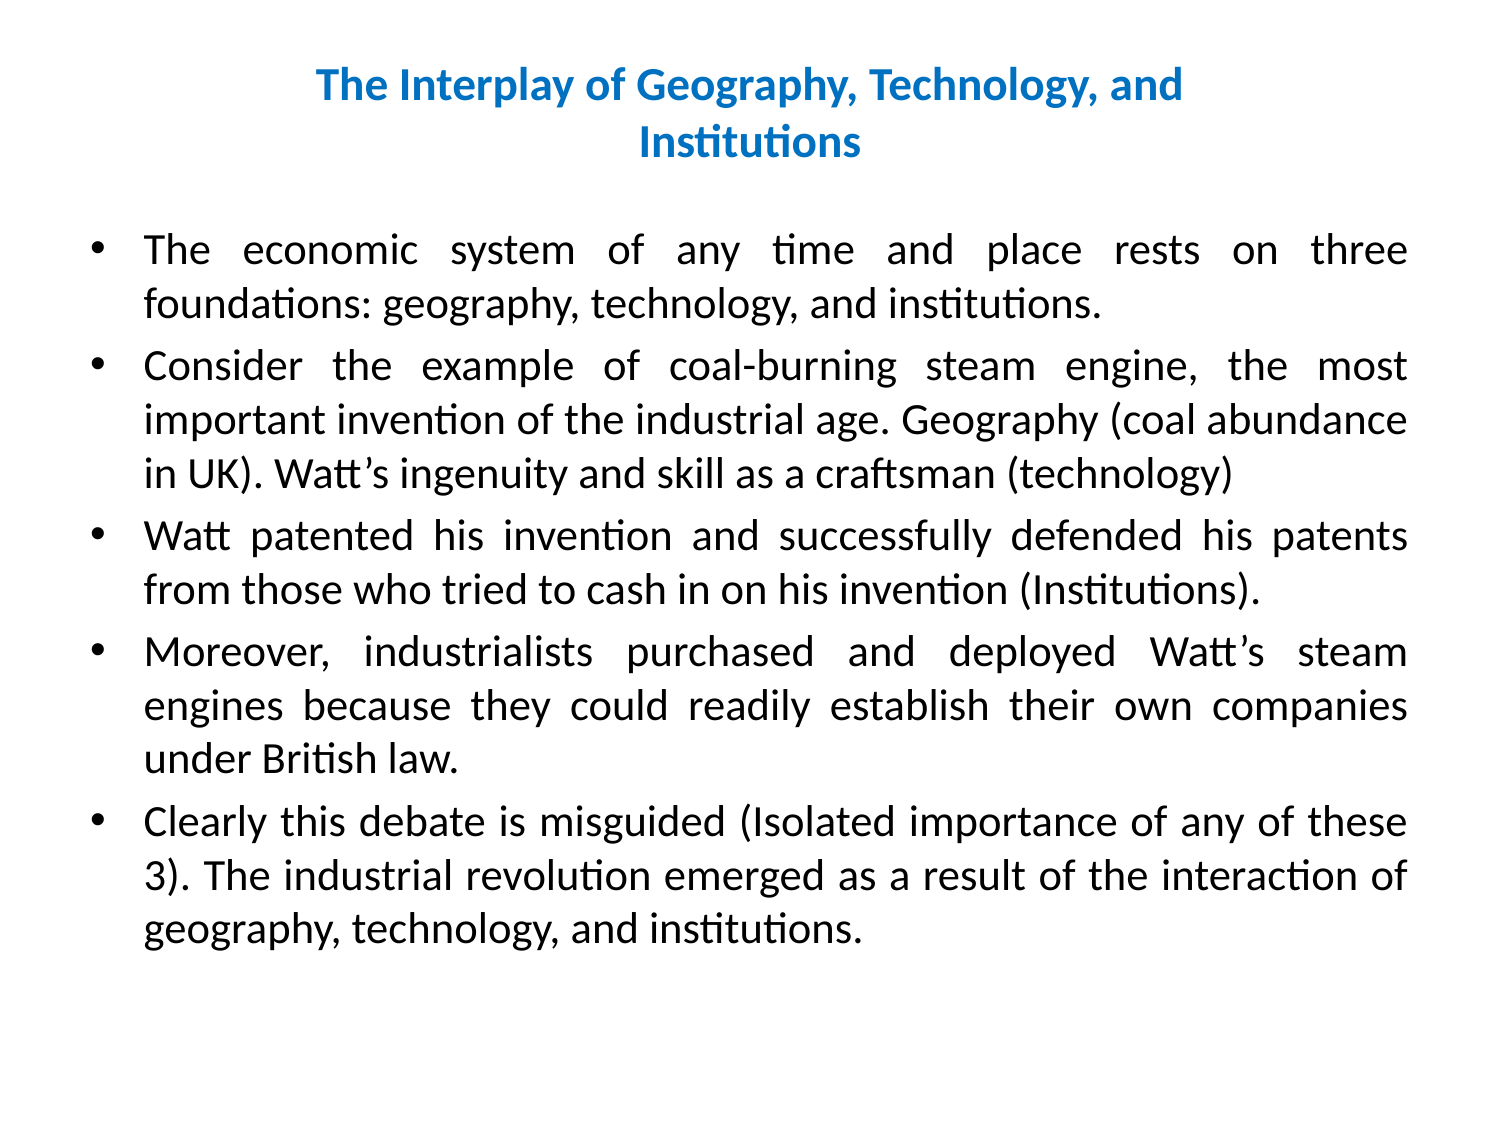

# The Interplay of Geography, Technology, and Institutions
The economic system of any time and place rests on three foundations: geography, technology, and institutions.
Consider the example of coal-burning steam engine, the most important invention of the industrial age. Geography (coal abundance in UK). Watt’s ingenuity and skill as a craftsman (technology)
Watt patented his invention and successfully defended his patents from those who tried to cash in on his invention (Institutions).
Moreover, industrialists purchased and deployed Watt’s steam engines because they could readily establish their own companies under British law.
Clearly this debate is misguided (Isolated importance of any of these 3). The industrial revolution emerged as a result of the interaction of geography, technology, and institutions.